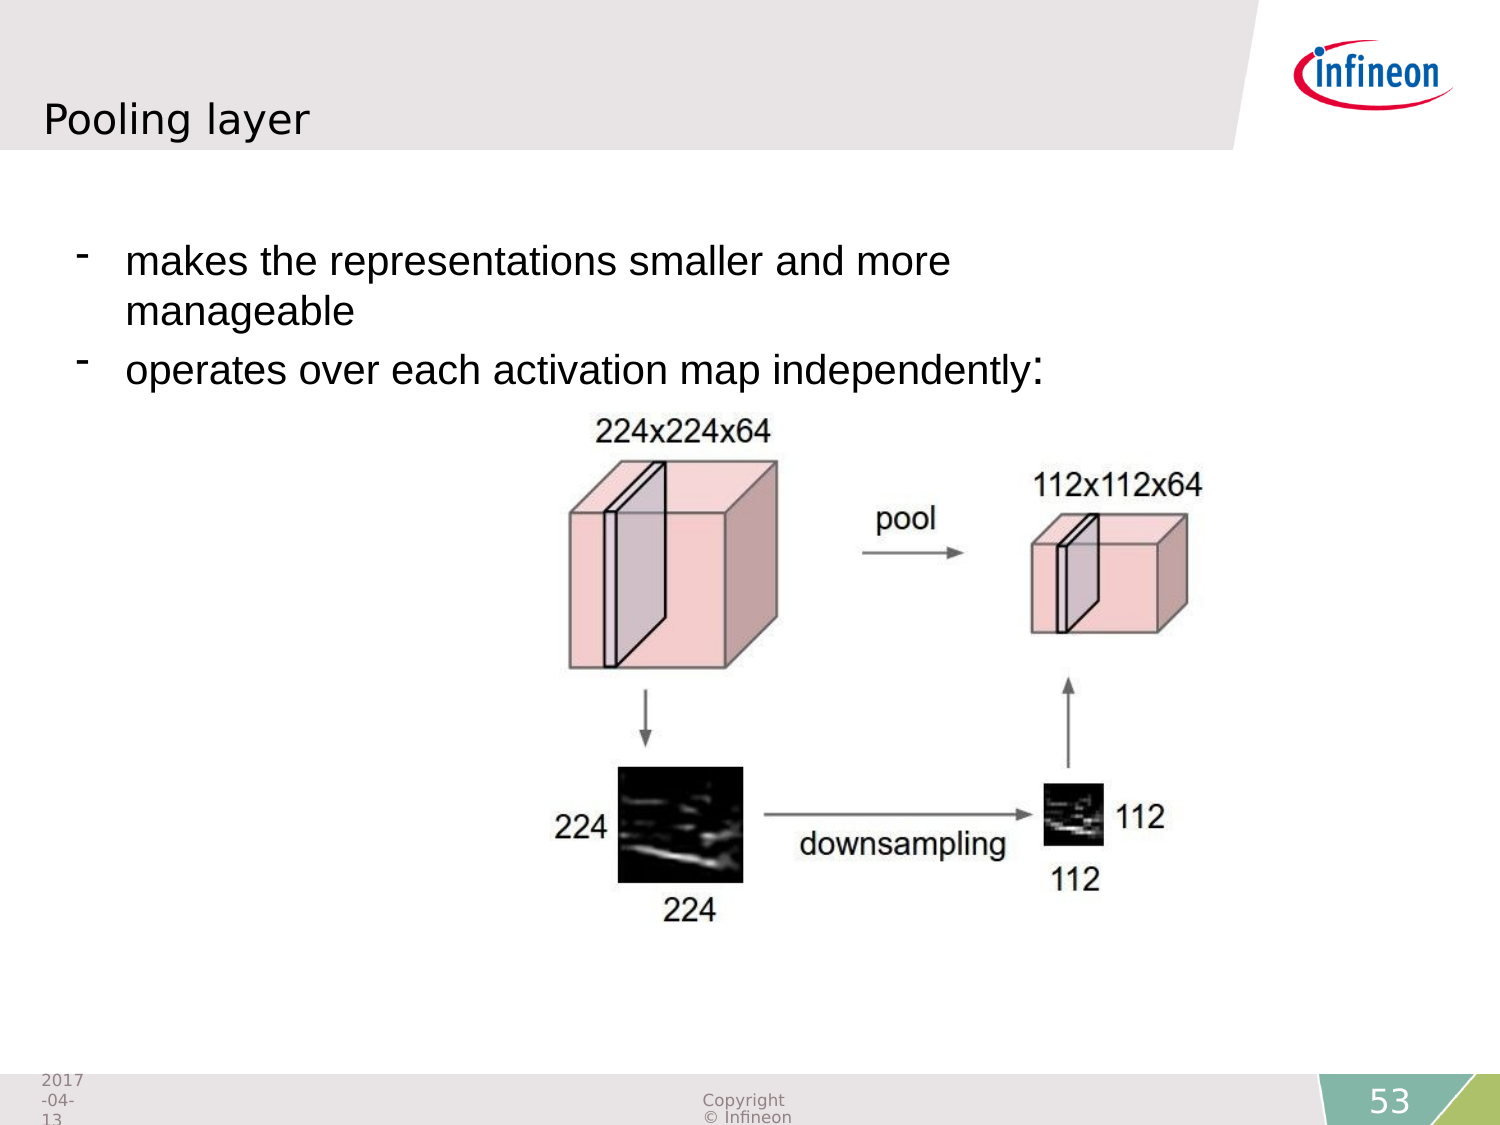

Pooling layer
makes the representations smaller and more manageable
operates over each activation map independently:

2017-04-13
Copyright © Infineon Technologies AG 2018. All rights reserved.
53